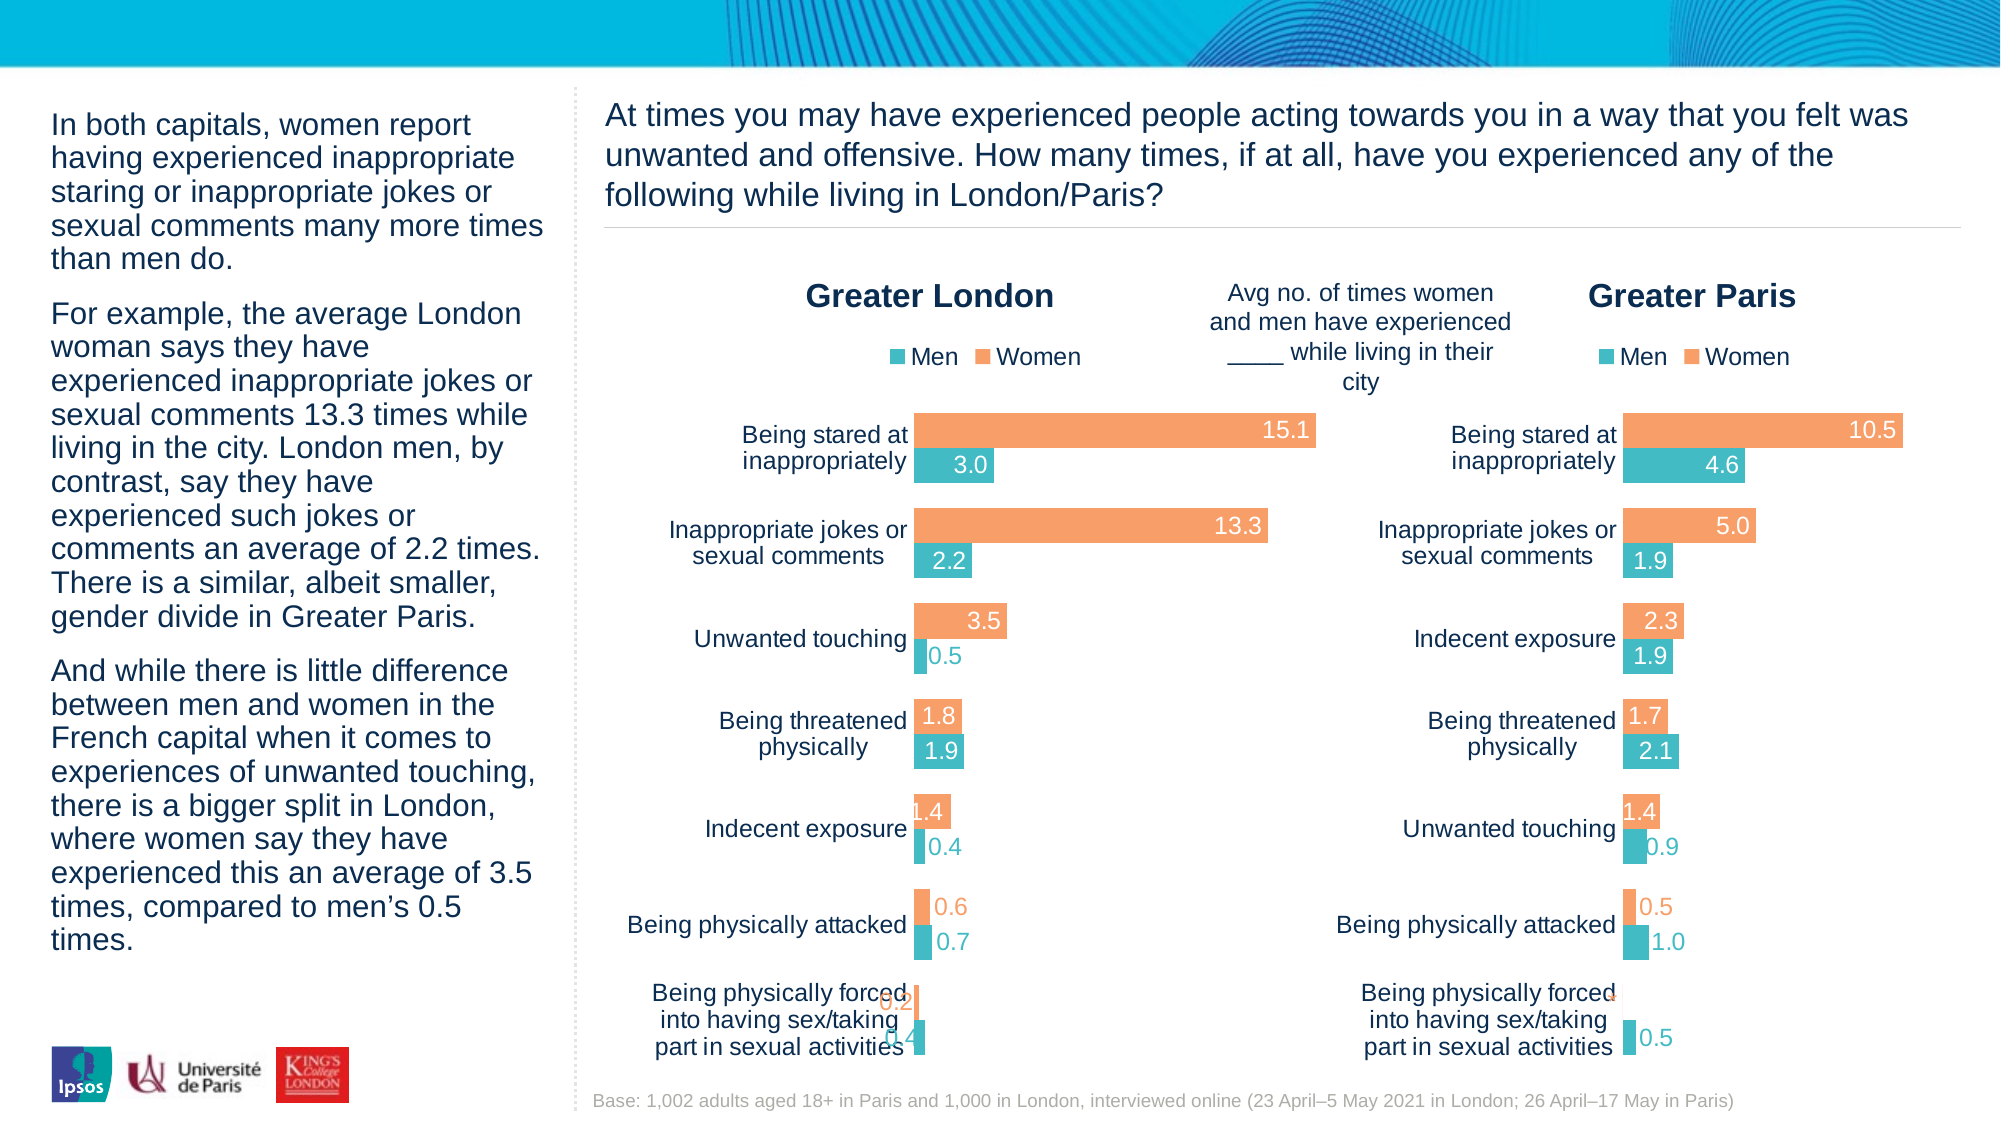

At times you may have experienced people acting towards you in a way that you felt was unwanted and offensive. How many times, if at all, have you experienced any of the following while living in London/Paris?
In both capitals, women report having experienced inappropriate staring or inappropriate jokes or sexual comments many more times than men do.
For example, the average London woman says they have experienced inappropriate jokes or sexual comments 13.3 times while living in the city. London men, by contrast, say they have experienced such jokes or comments an average of 2.2 times. There is a similar, albeit smaller, gender divide in Greater Paris.
And while there is little difference between men and women in the French capital when it comes to experiences of unwanted touching, there is a bigger split in London, where women say they have experienced this an average of 3.5 times, compared to men’s 0.5 times.
Greater London
Greater Paris
Avg no. of times women and men have experienced ____ while living in their city

### Chart

| Category | Women | Men |
|---|---|---|
| Being stared at inappropriately | 15.1 | 3.0 |
| Inappropriate jokes or sexual comments | 13.3 | 2.2 |
| Unwanted touching | 3.5 | 0.5 |
| Being threatened physically | 1.8 | 1.9 |
| Indecent exposure | 1.4 | 0.4 |
| Being physically attacked | 0.6 | 0.7 |
| Being physically forced into having sex/taking part in sexual activities | 0.2 | 0.4 |

### Chart

| Category | Women | Men |
|---|---|---|
| Being stared at inappropriately | 10.5 | 4.6 |
| Inappropriate jokes or sexual comments | 5.0 | 1.9 |
| Indecent exposure | 2.3 | 1.9 |
| Being threatened physically | 1.7 | 2.1 |
| Unwanted touching | 1.4 | 0.9 |
| Being physically attacked | 0.5 | 1.0 |
| Being physically forced into having sex/taking part in sexual activities | 0.0 | 0.5 |
Base: 1,002 adults aged 18+ in Paris and 1,000 in London, interviewed online (23 April–5 May 2021 in London; 26 April–17 May in Paris)